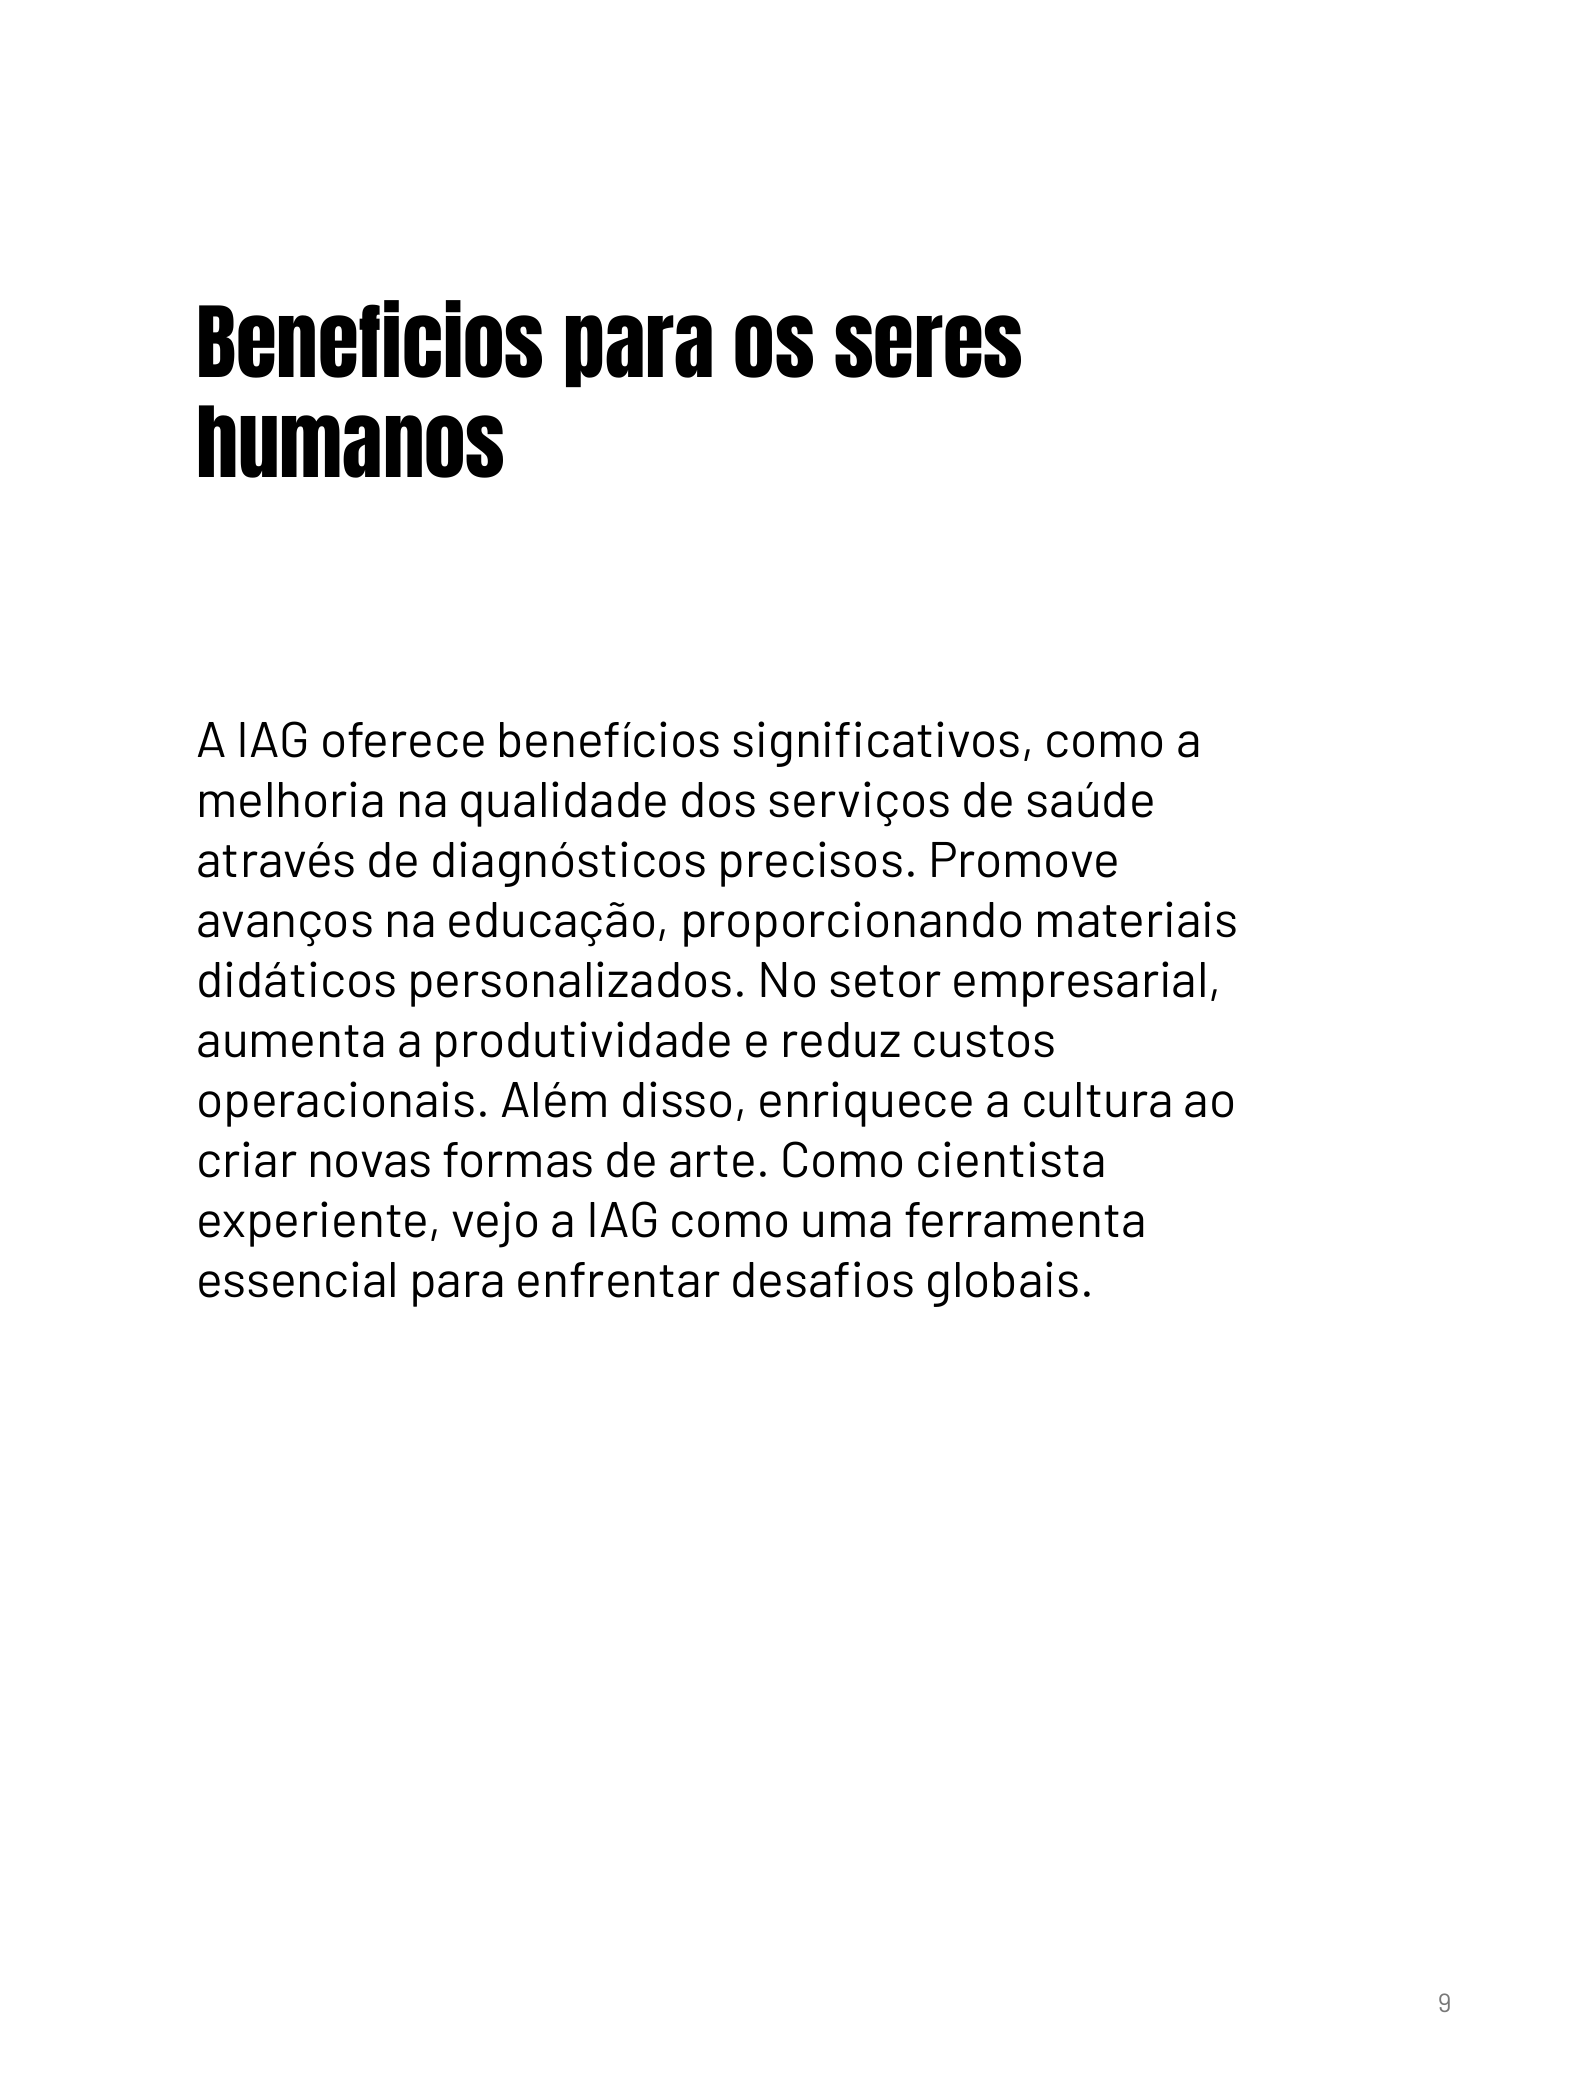

Beneficios para os seres humanos
A IAG oferece benefícios significativos, como a melhoria na qualidade dos serviços de saúde através de diagnósticos precisos. Promove avanços na educação, proporcionando materiais didáticos personalizados. No setor empresarial, aumenta a produtividade e reduz custos operacionais. Além disso, enriquece a cultura ao criar novas formas de arte. Como cientista experiente, vejo a IAG como uma ferramenta essencial para enfrentar desafios globais.
9